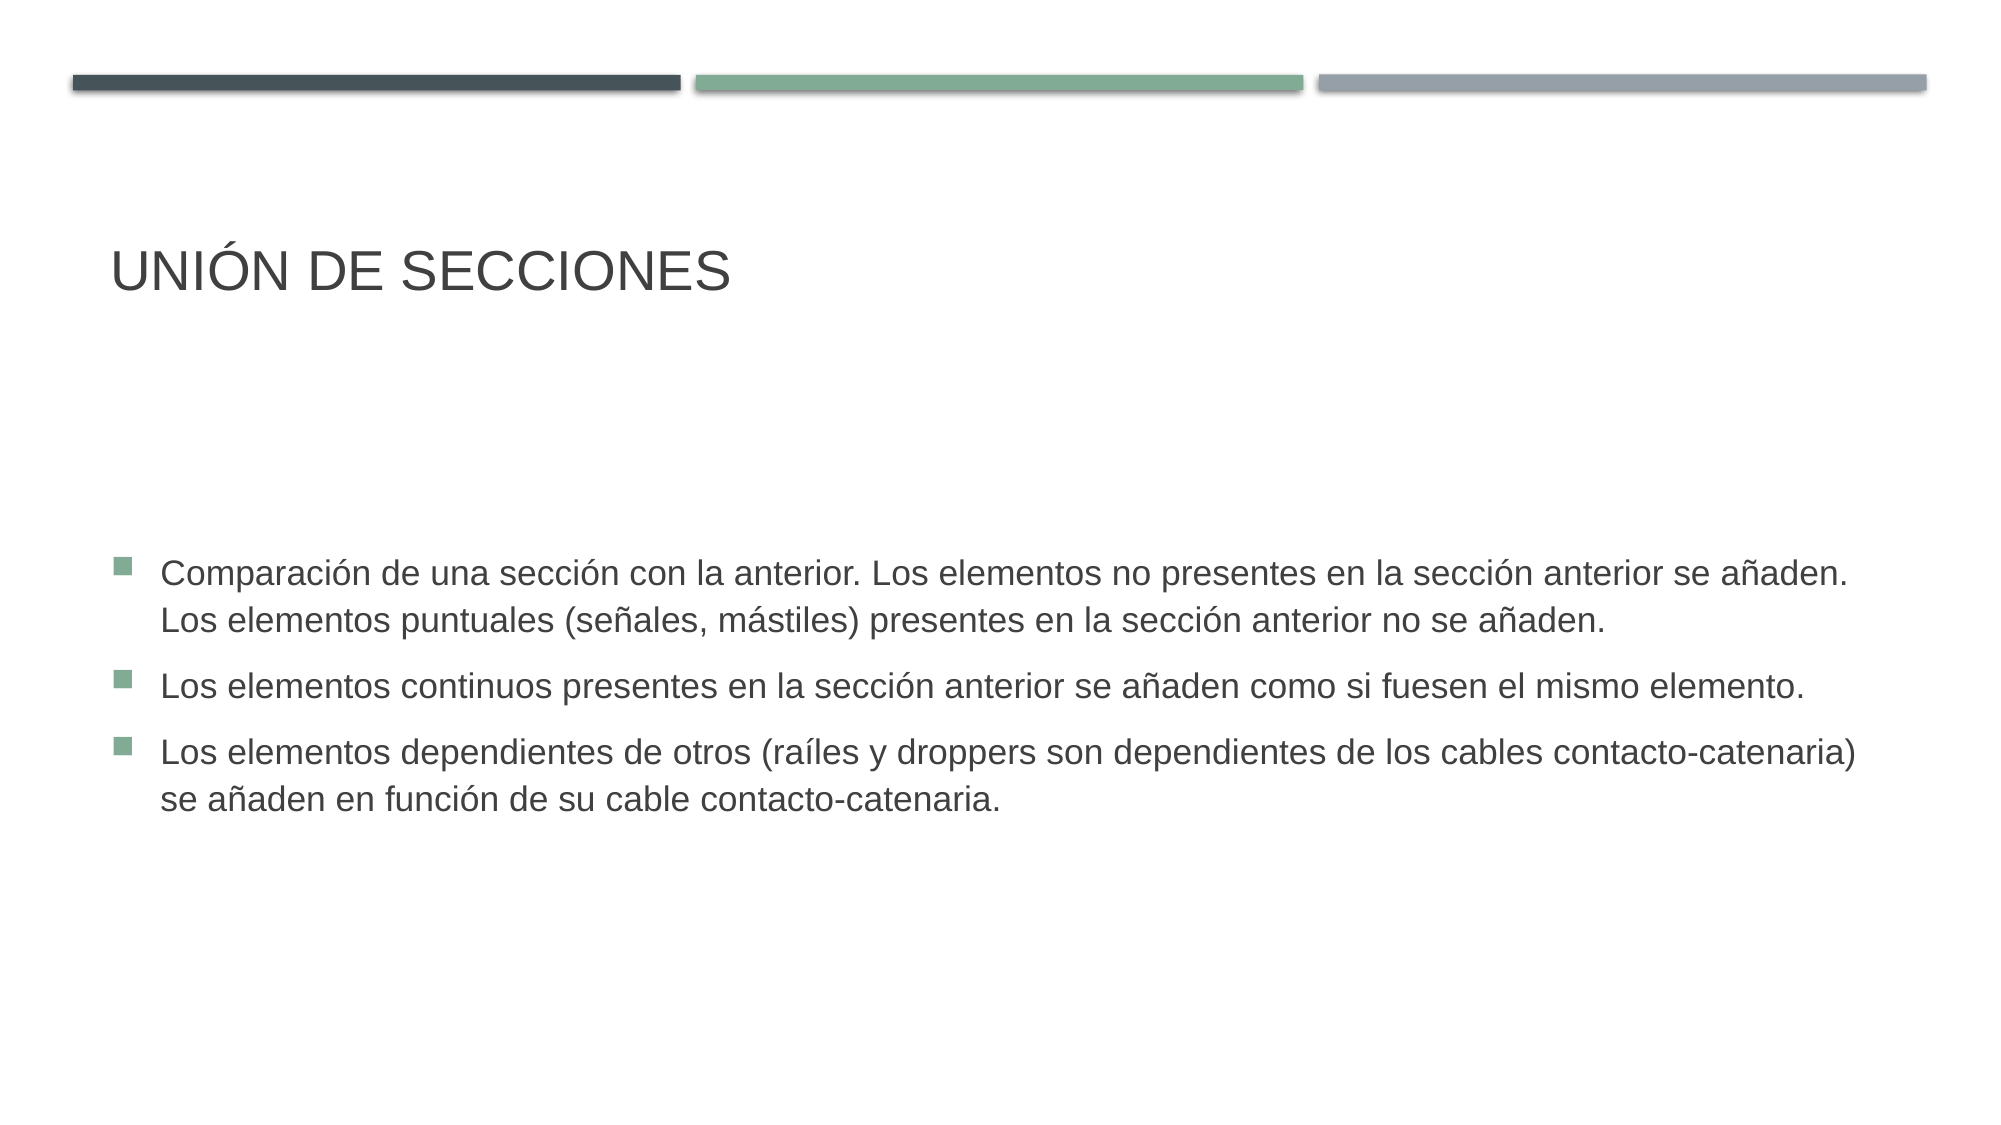

# Unión de secciones
Comparación de una sección con la anterior. Los elementos no presentes en la sección anterior se añaden. Los elementos puntuales (señales, mástiles) presentes en la sección anterior no se añaden.
Los elementos continuos presentes en la sección anterior se añaden como si fuesen el mismo elemento.
Los elementos dependientes de otros (raíles y droppers son dependientes de los cables contacto-catenaria) se añaden en función de su cable contacto-catenaria.